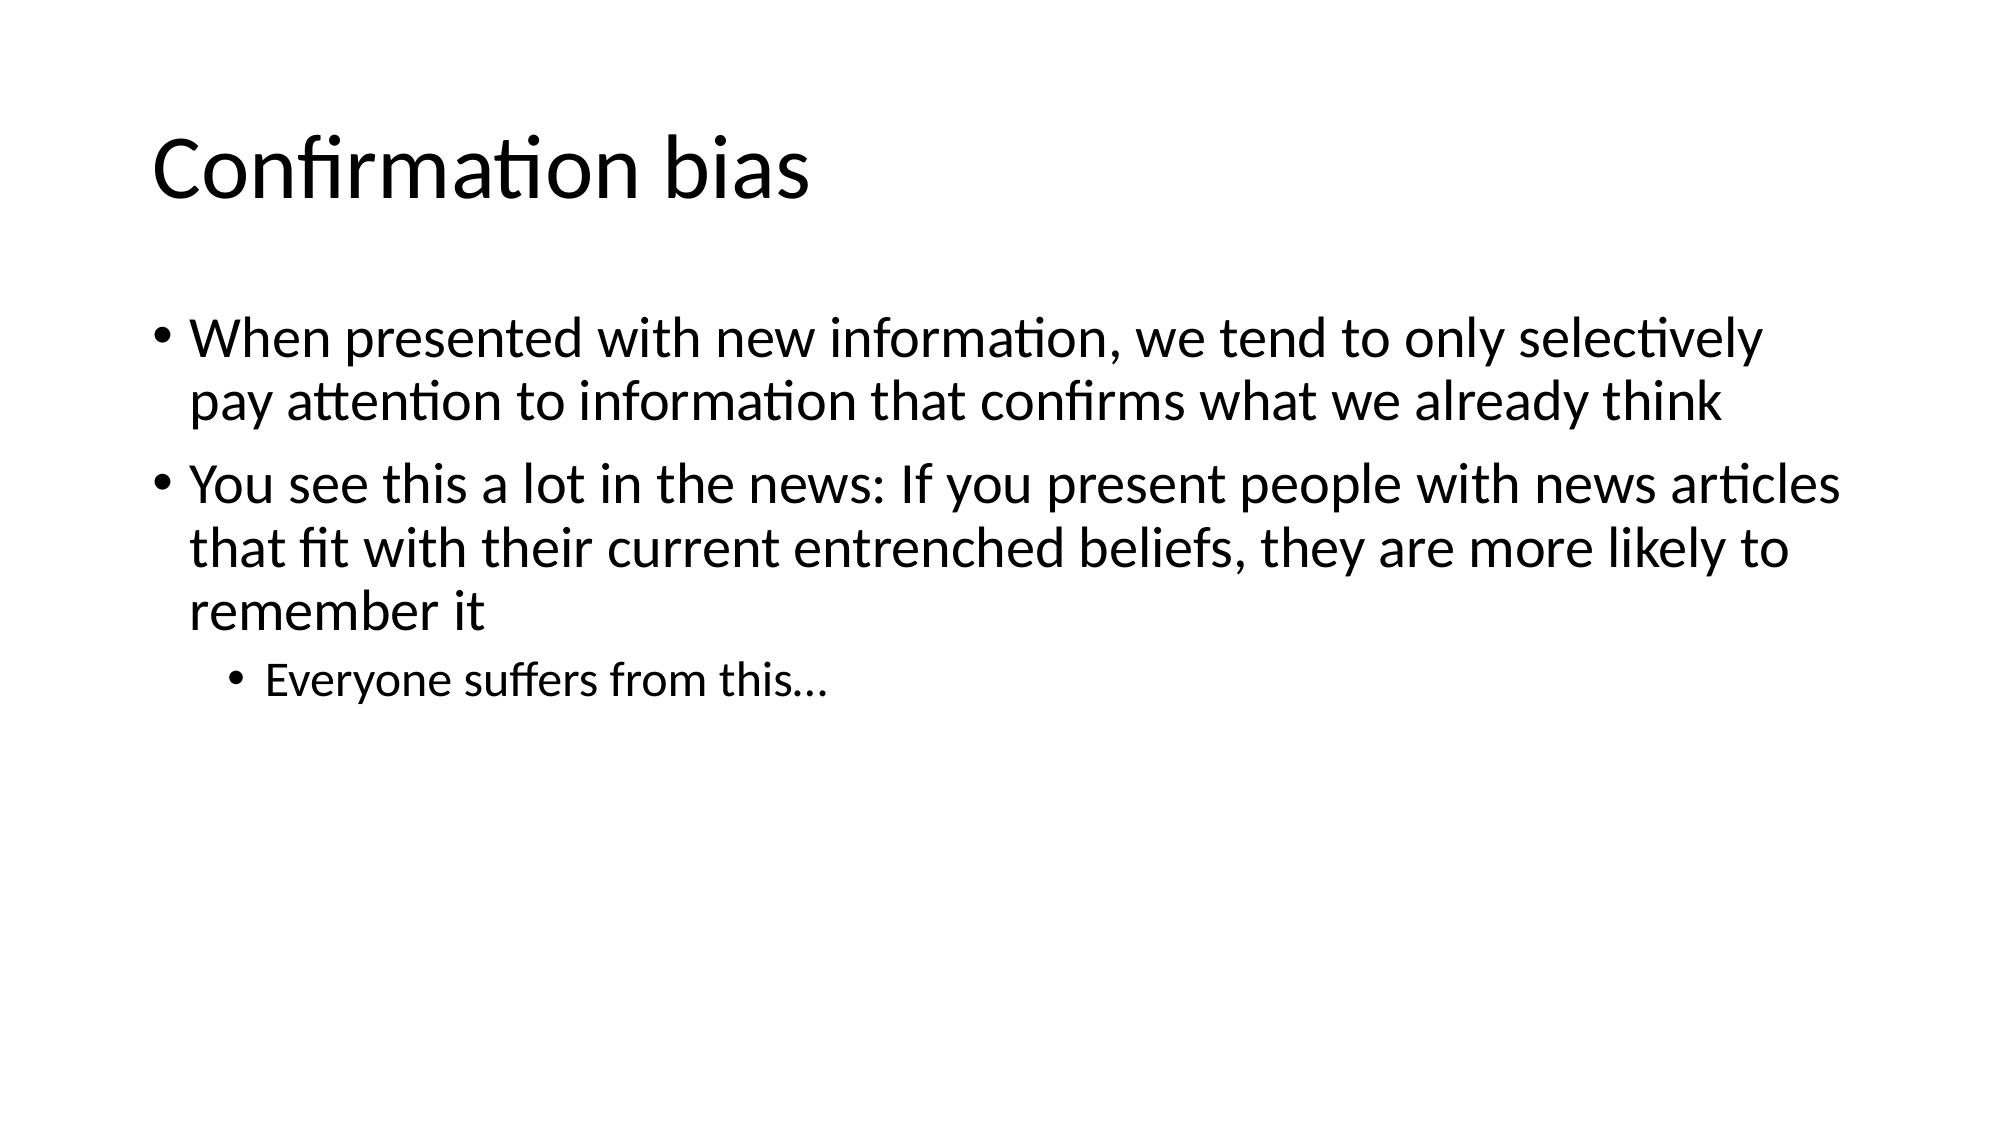

# Confirmation bias
When presented with new information, we tend to only selectively pay attention to information that confirms what we already think
You see this a lot in the news: If you present people with news articles that fit with their current entrenched beliefs, they are more likely to remember it
Everyone suffers from this…